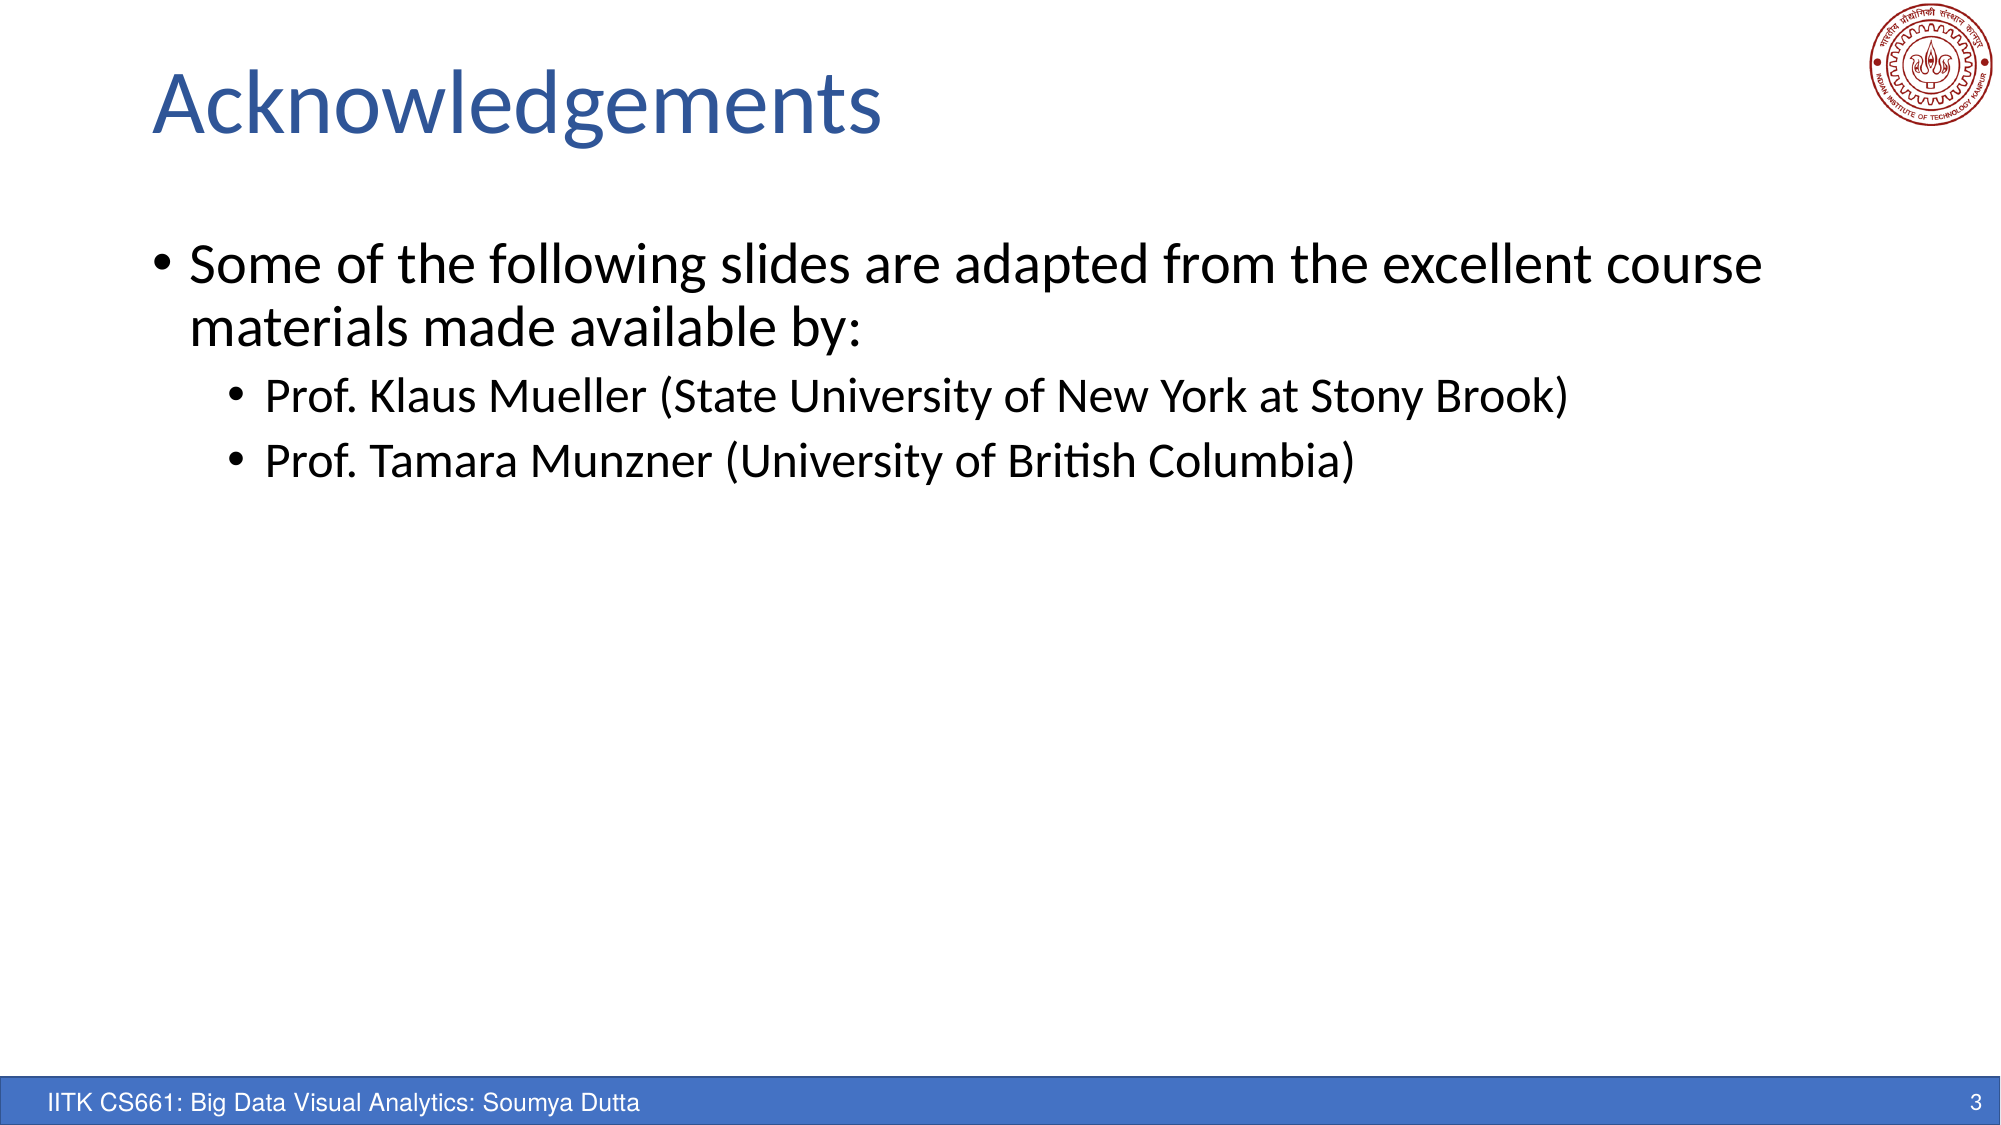

# Acknowledgements
Some of the following slides are adapted from the excellent course materials made available by:
Prof. Klaus Mueller (State University of New York at Stony Brook)
Prof. Tamara Munzner (University of British Columbia)